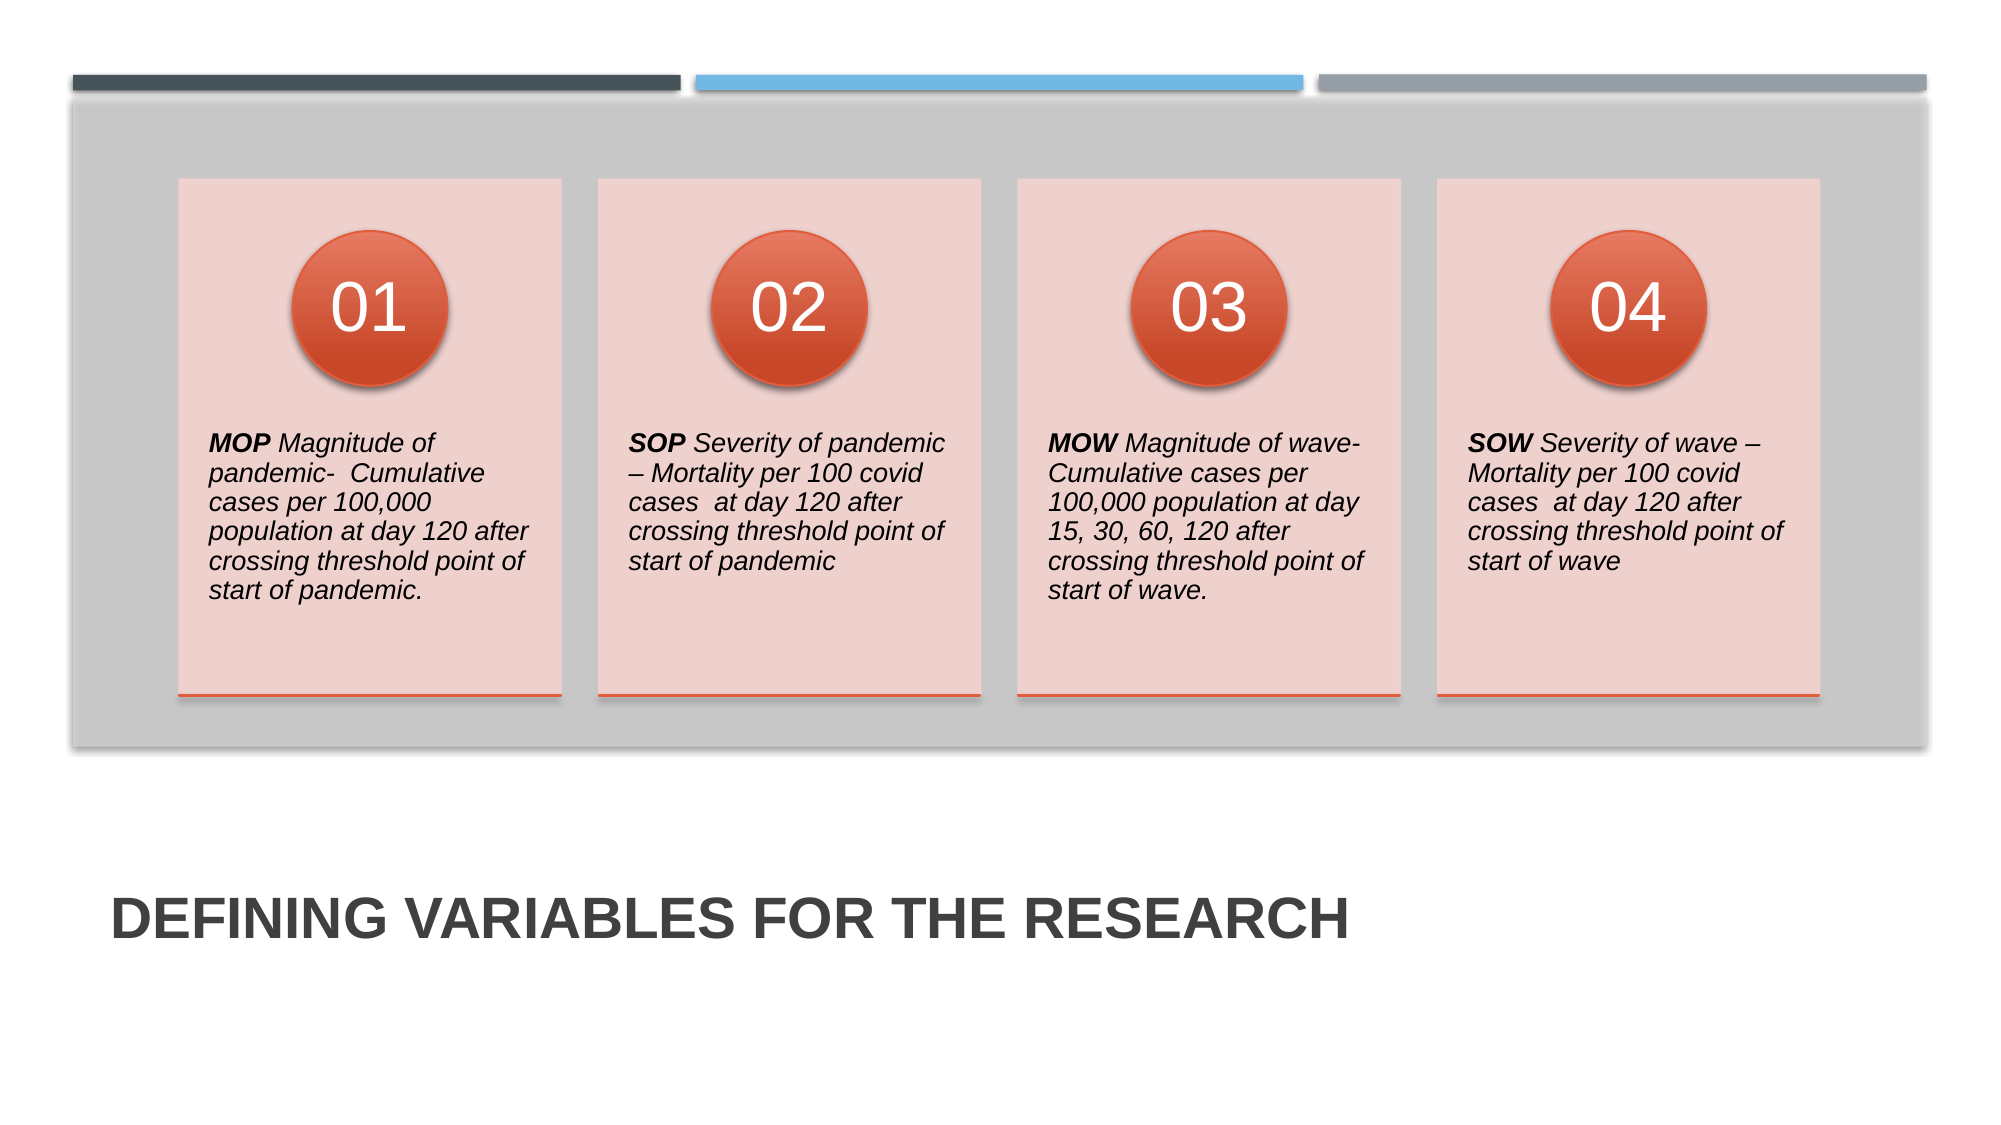

MOP Magnitude of pandemic-  Cumulative cases per 100,000 population at day 120 after crossing threshold point of start of pandemic.
01
SOP Severity of pandemic – Mortality per 100 covid cases  at day 120 after crossing threshold point of start of pandemic
02
MOW Magnitude of wave-  Cumulative cases per 100,000 population at day 15, 30, 60, 120 after crossing threshold point of start of wave.
03
SOW Severity of wave – Mortality per 100 covid cases  at day 120 after crossing threshold point of start of wave
04
# DEFINING VARIABLES FOR THE RESEARCH